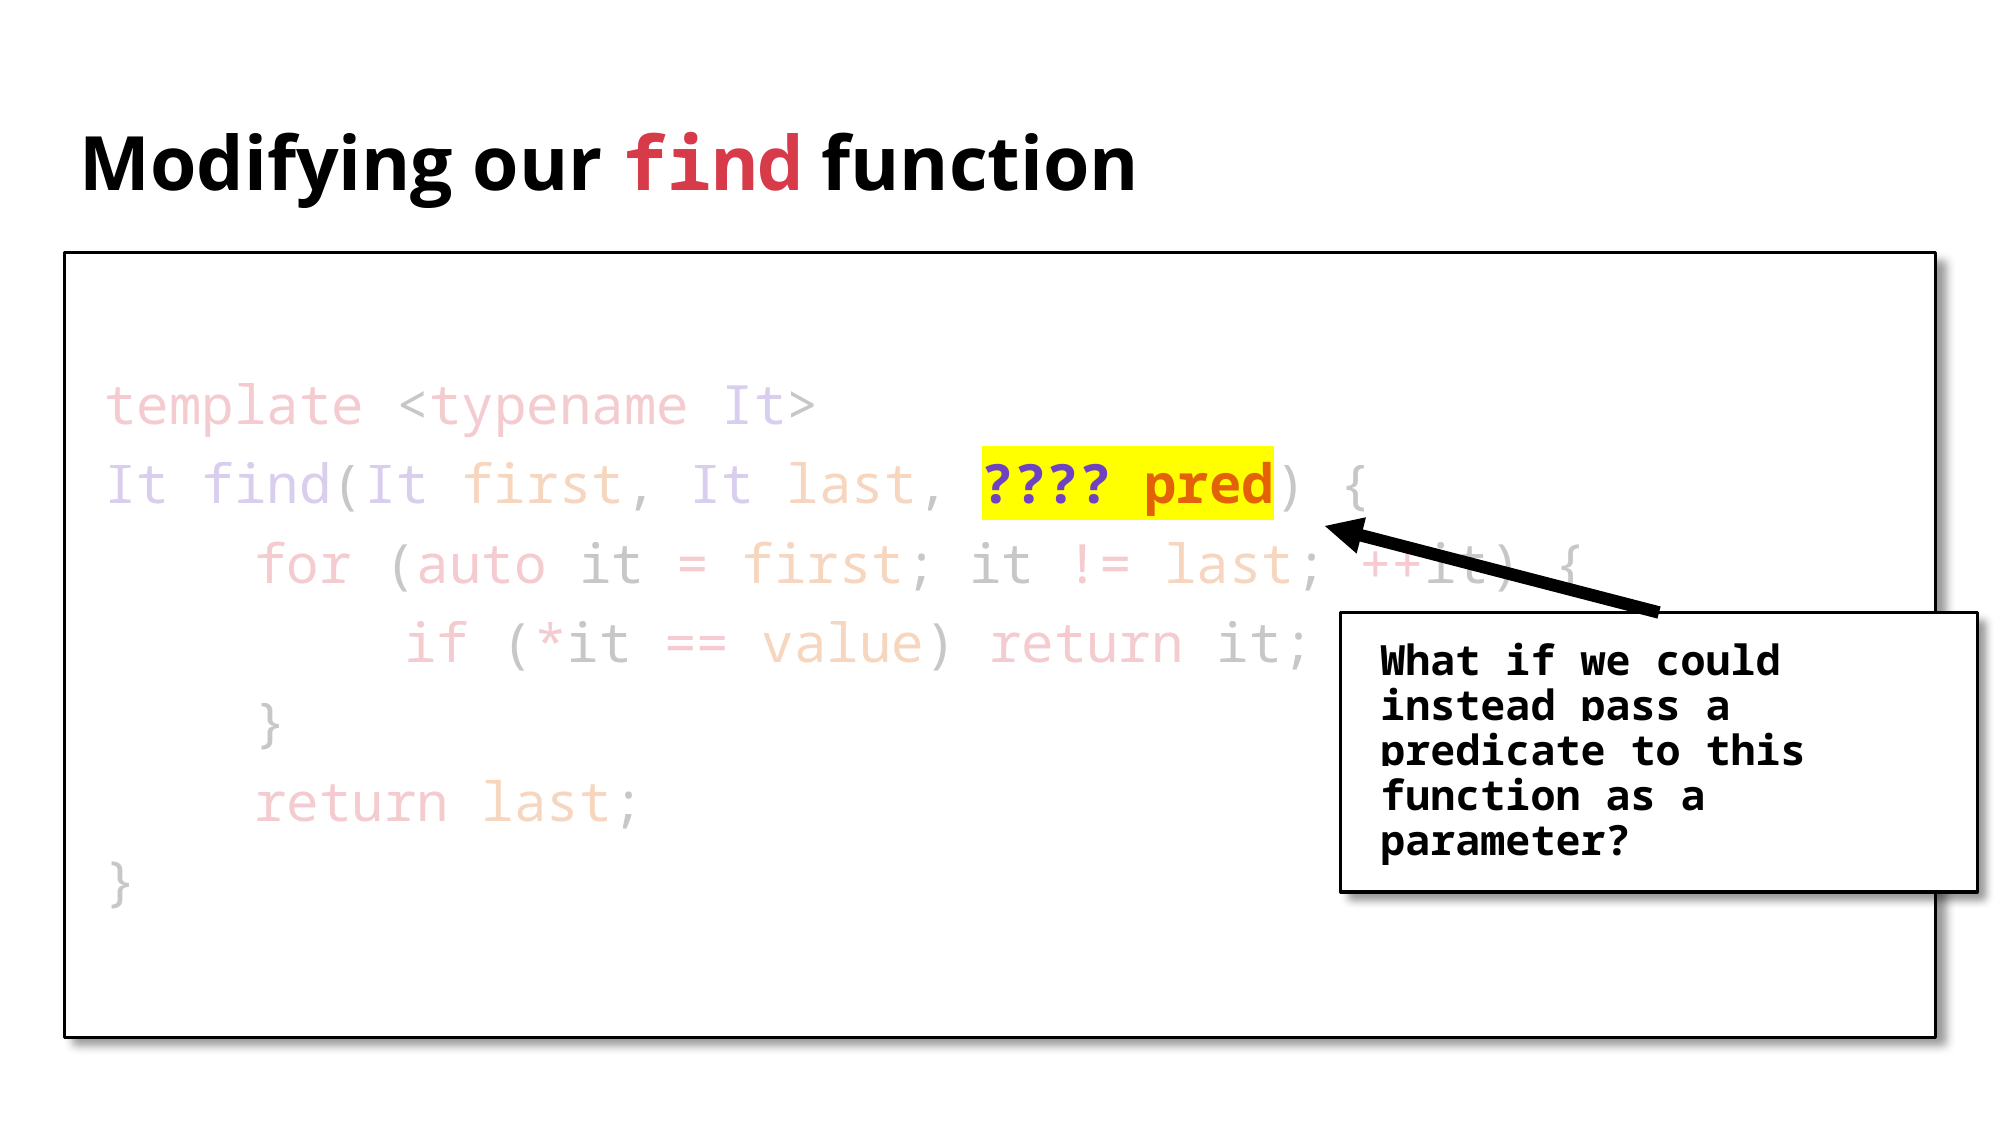

# Modifying our find function
template <typename It>
It find(It first, It last, ???? pred) {
	for (auto it = first; it != last; ++it) {
		if (*it == value) return it;
	}
	return last;
}
What if we could instead pass a predicate to this function as a parameter?